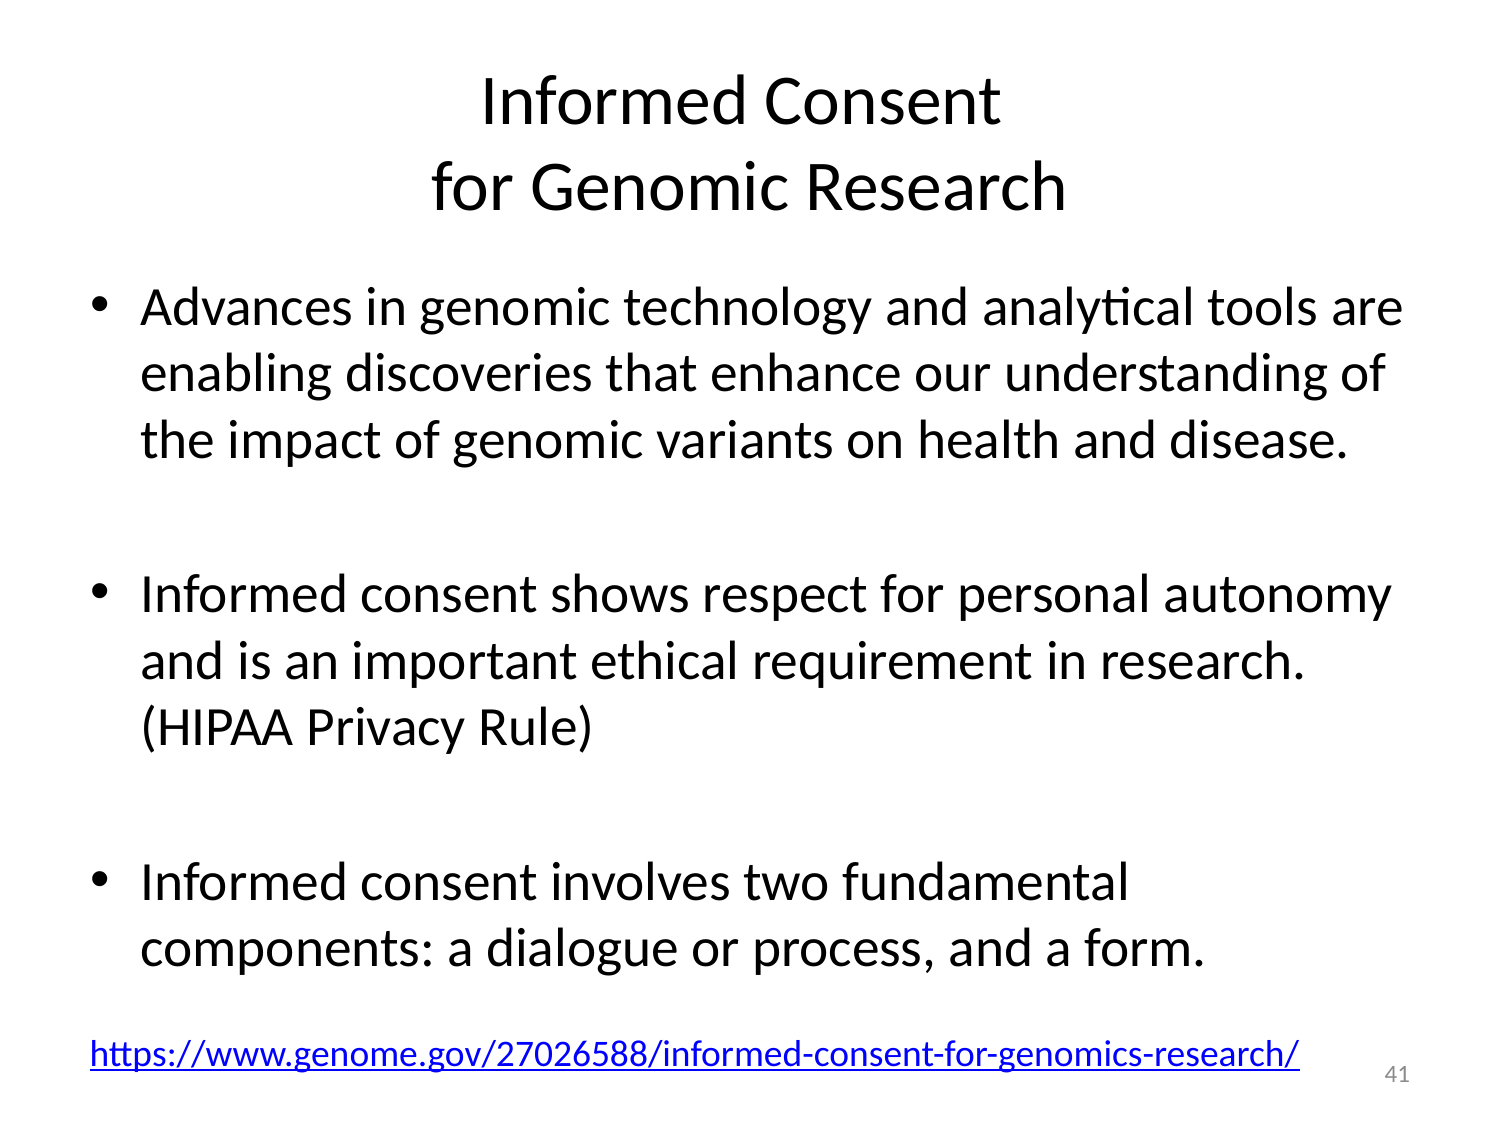

# Informed Consent for Genomic Research
Advances in genomic technology and analytical tools are enabling discoveries that enhance our understanding of the impact of genomic variants on health and disease.

Informed consent shows respect for personal autonomy and is an important ethical requirement in research. (HIPAA Privacy Rule)

Informed consent involves two fundamental components: a dialogue or process, and a form.

https://www.genome.gov/27026588/informed-consent-for-genomics-research/
41